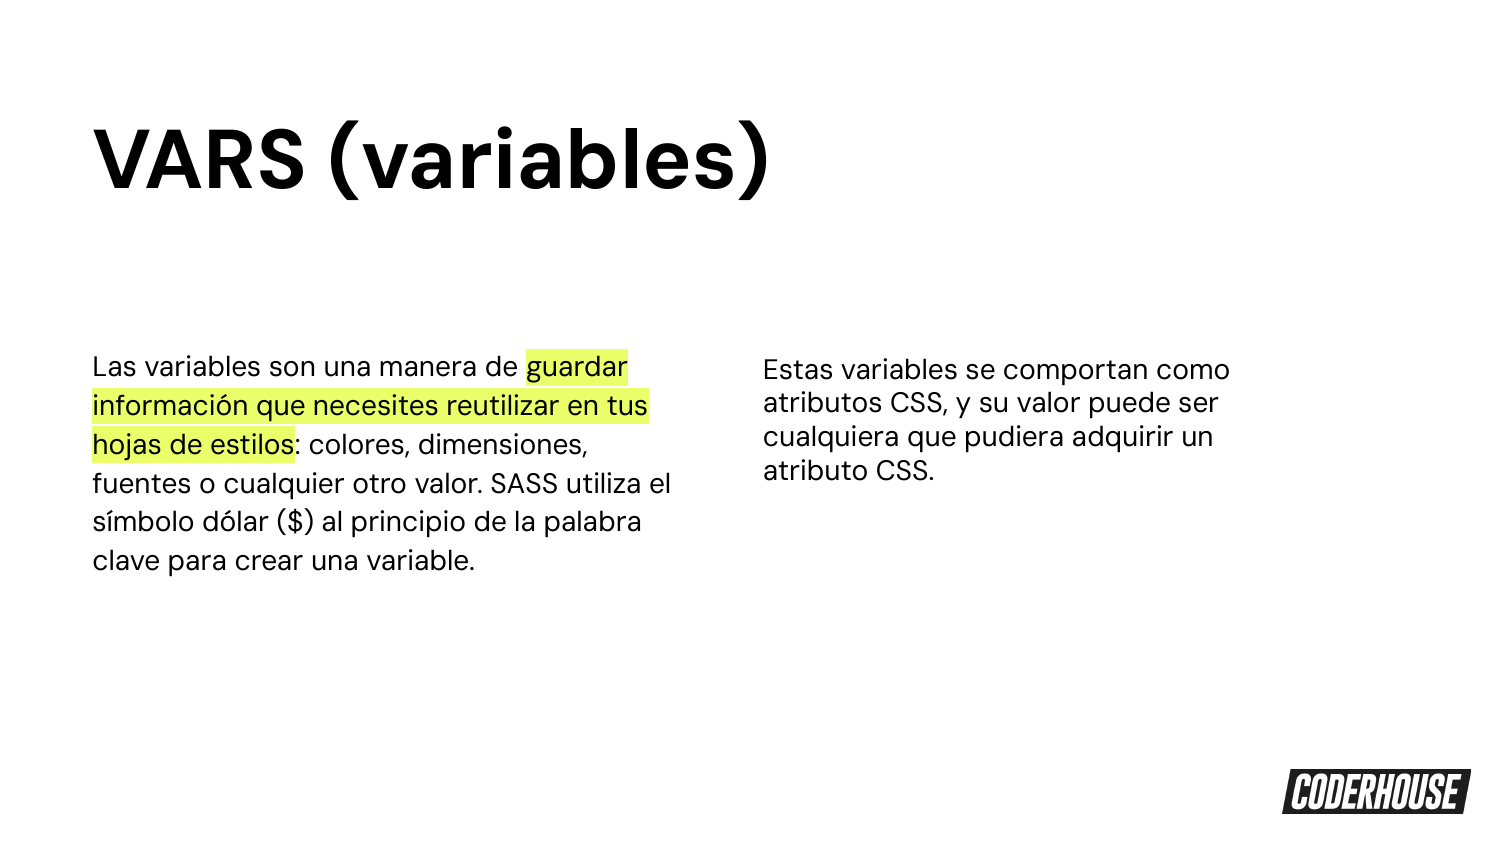

VARS (variables)
Las variables son una manera de guardar información que necesites reutilizar en tus hojas de estilos: colores, dimensiones, fuentes o cualquier otro valor. SASS utiliza el símbolo dólar ($) al principio de la palabra clave para crear una variable.

Estas variables se comportan como atributos CSS, y su valor puede ser cualquiera que pudiera adquirir un atributo CSS.